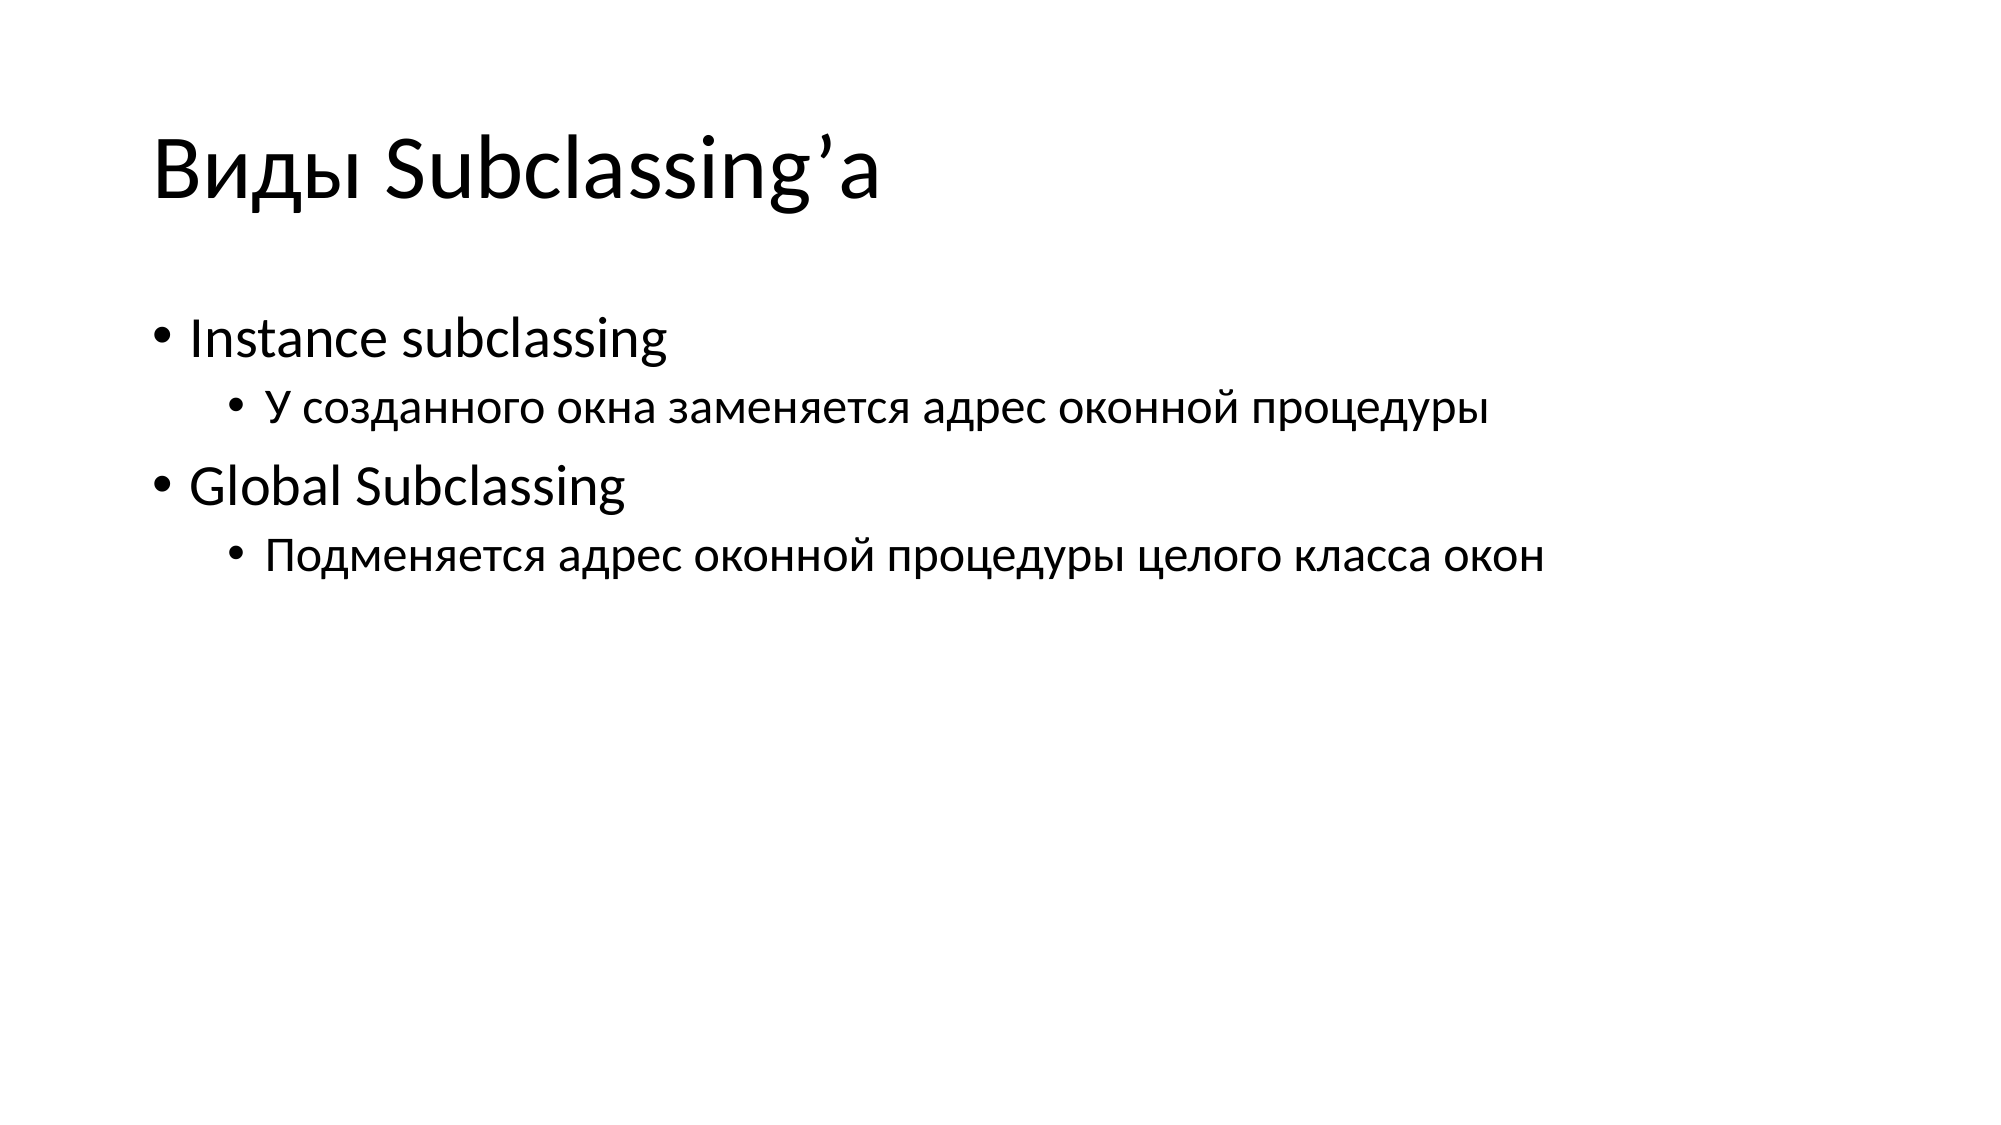

# Виды Subclassing’а
Instance subclassing
У созданного окна заменяется адрес оконной процедуры
Global Subclassing
Подменяется адрес оконной процедуры целого класса окон